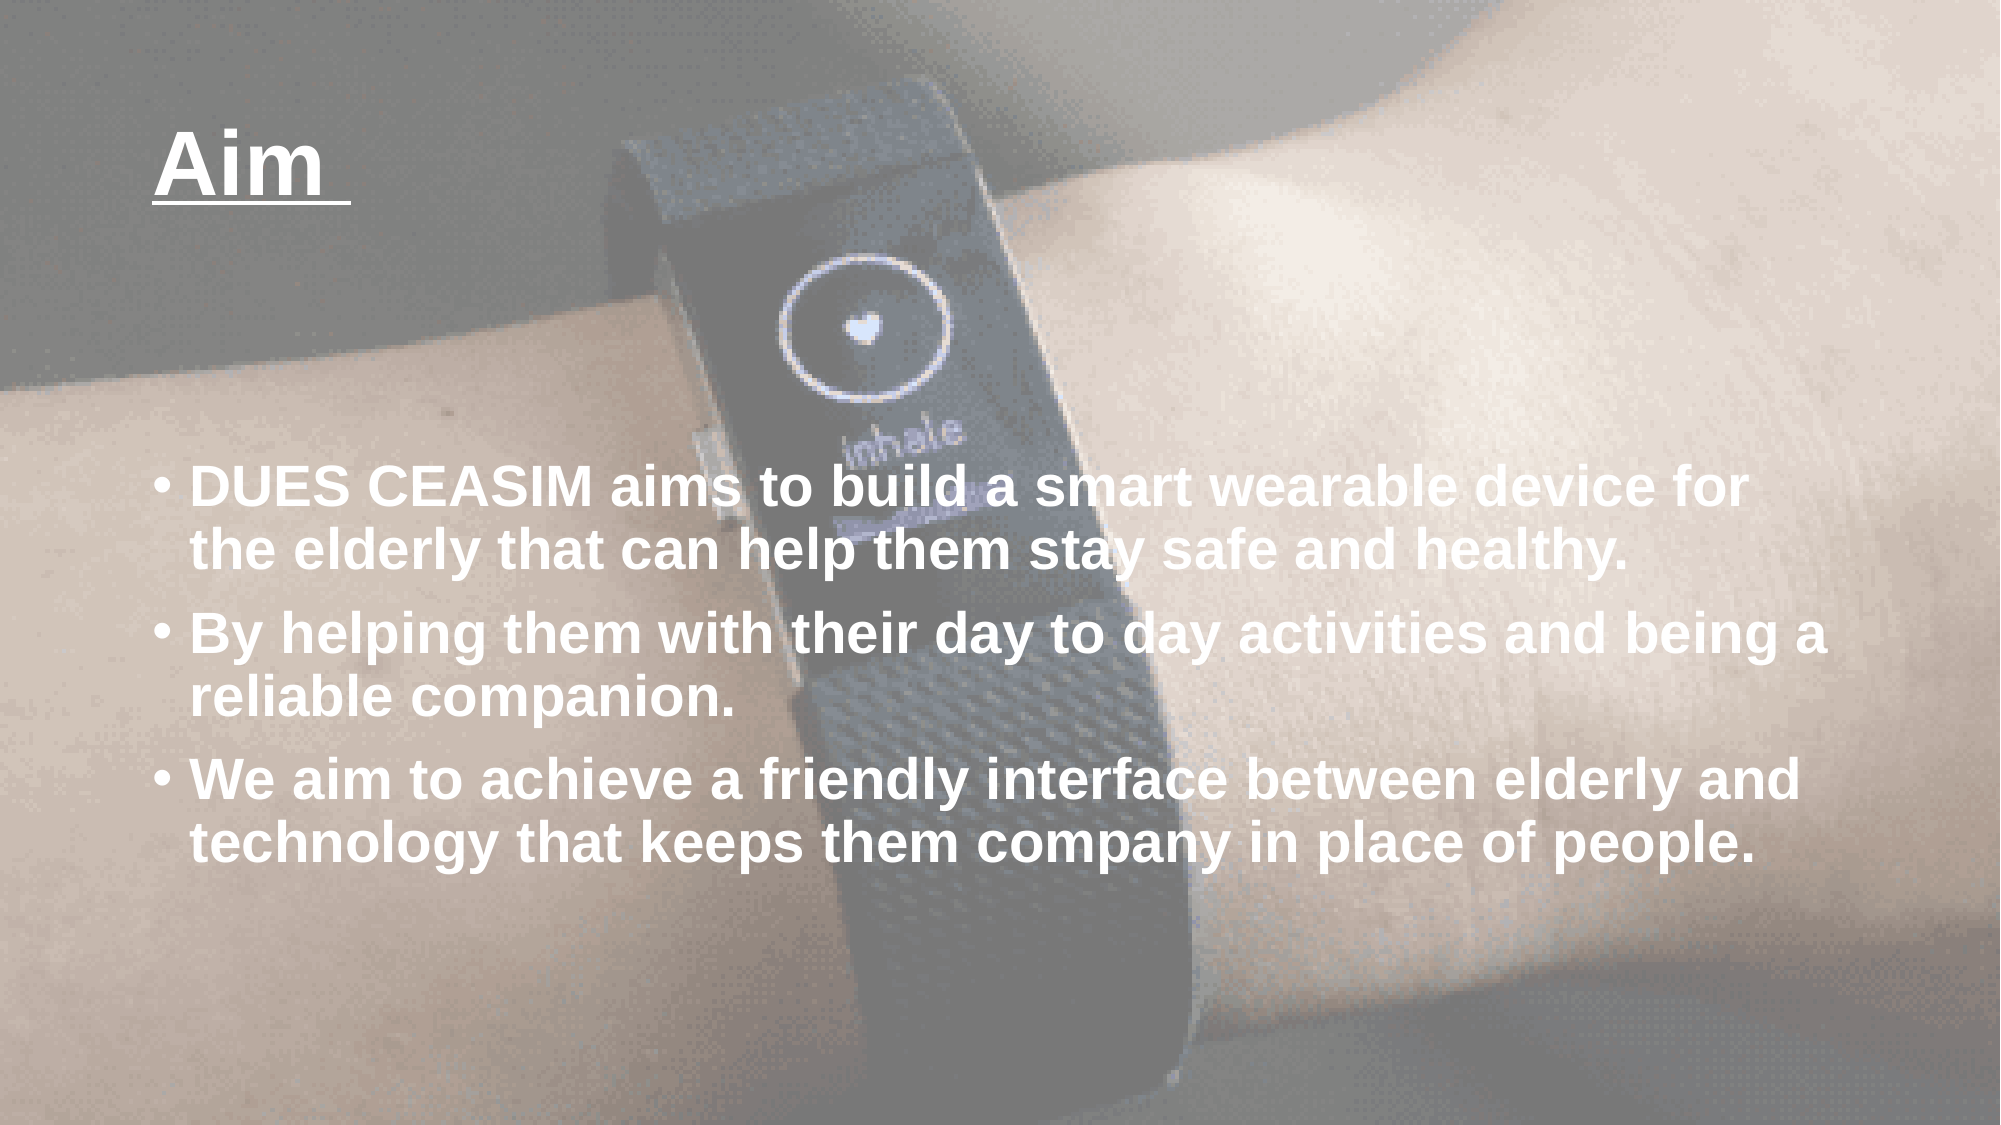

# Aim

DUES CEASIM aims to build a smart wearable device for the elderly that can help them stay safe and healthy.
By helping them with their day to day activities and being a reliable companion.
We aim to achieve a friendly interface between elderly and technology that keeps them company in place of people.